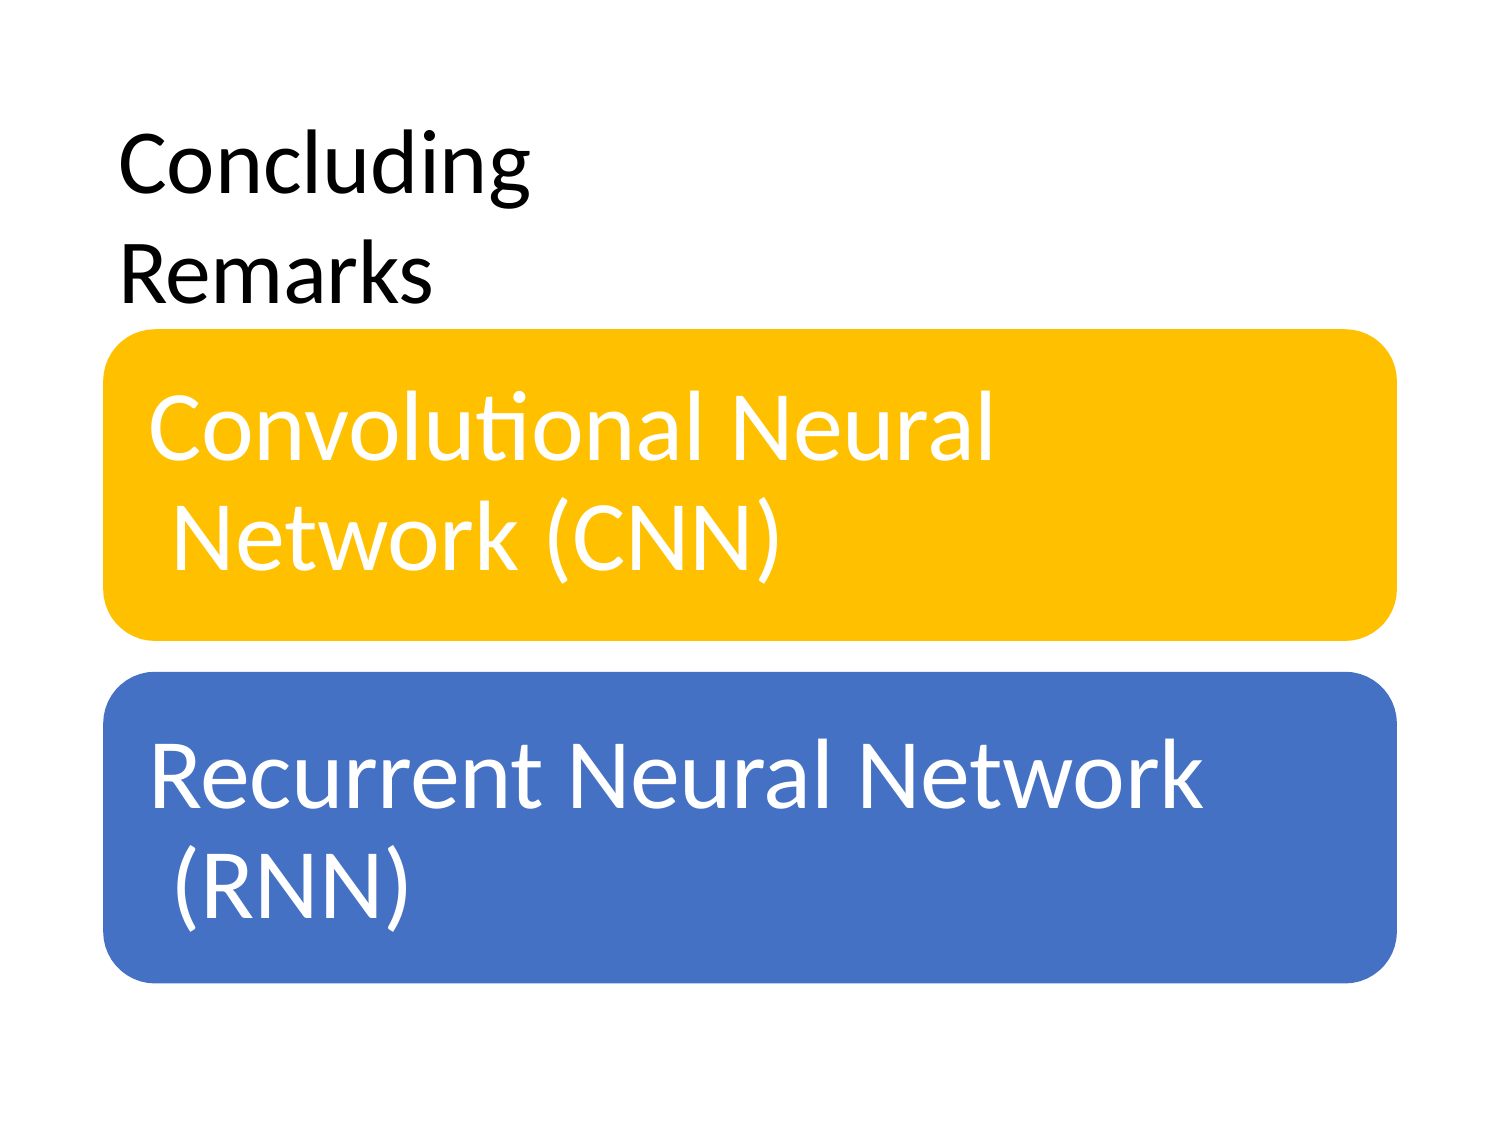

# Concluding Remarks

Convolutional Neural  Network (CNN)

Recurrent Neural Network  (RNN)